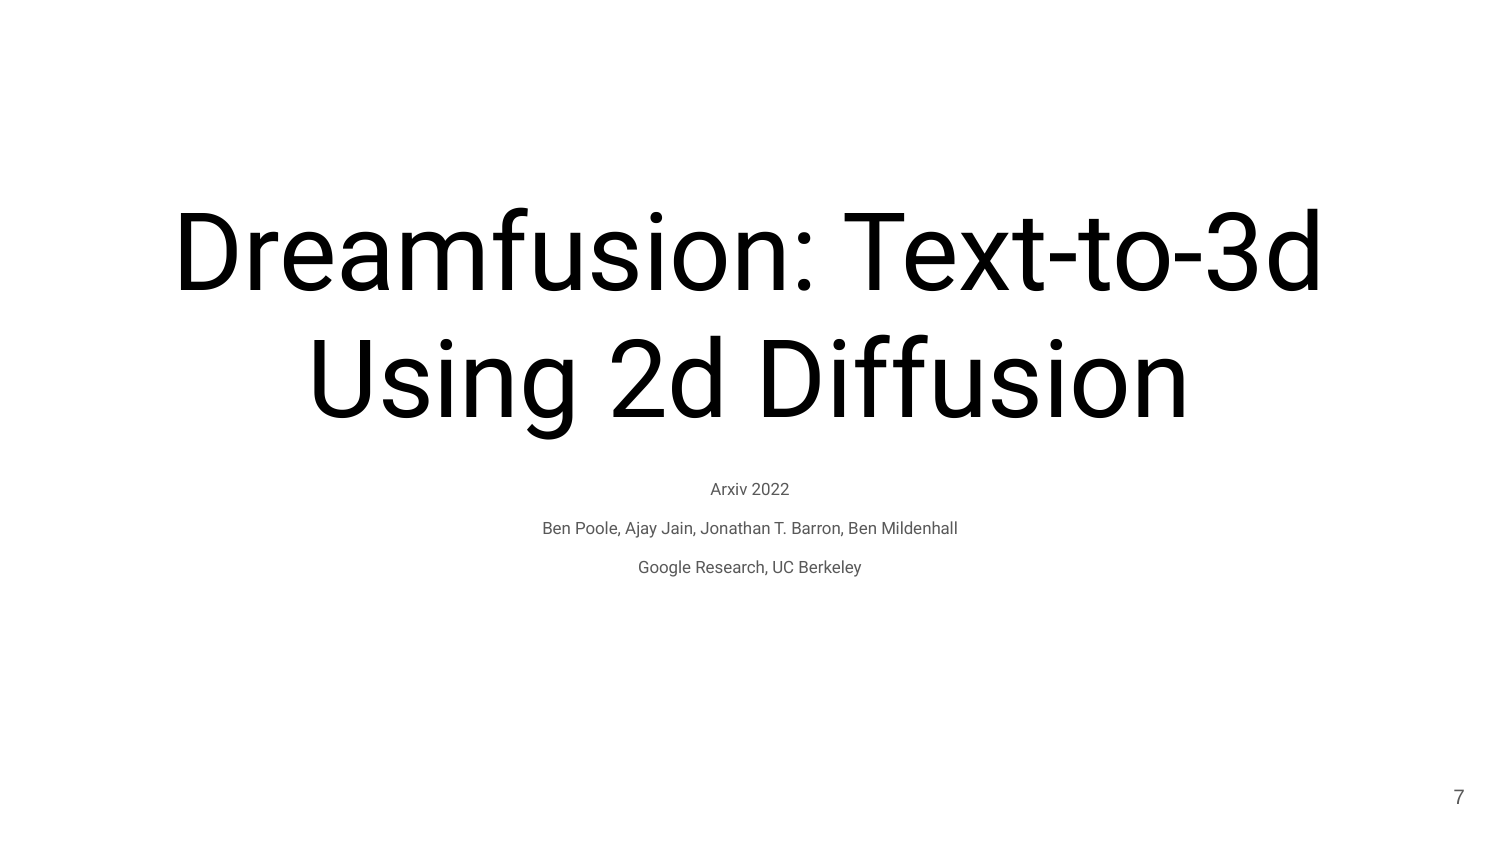

# Dreamfusion: Text-to-3d Using 2d Diffusion
Arxiv 2022

Ben Poole, Ajay Jain, Jonathan T. Barron, Ben Mildenhall

Google Research, UC Berkeley
7